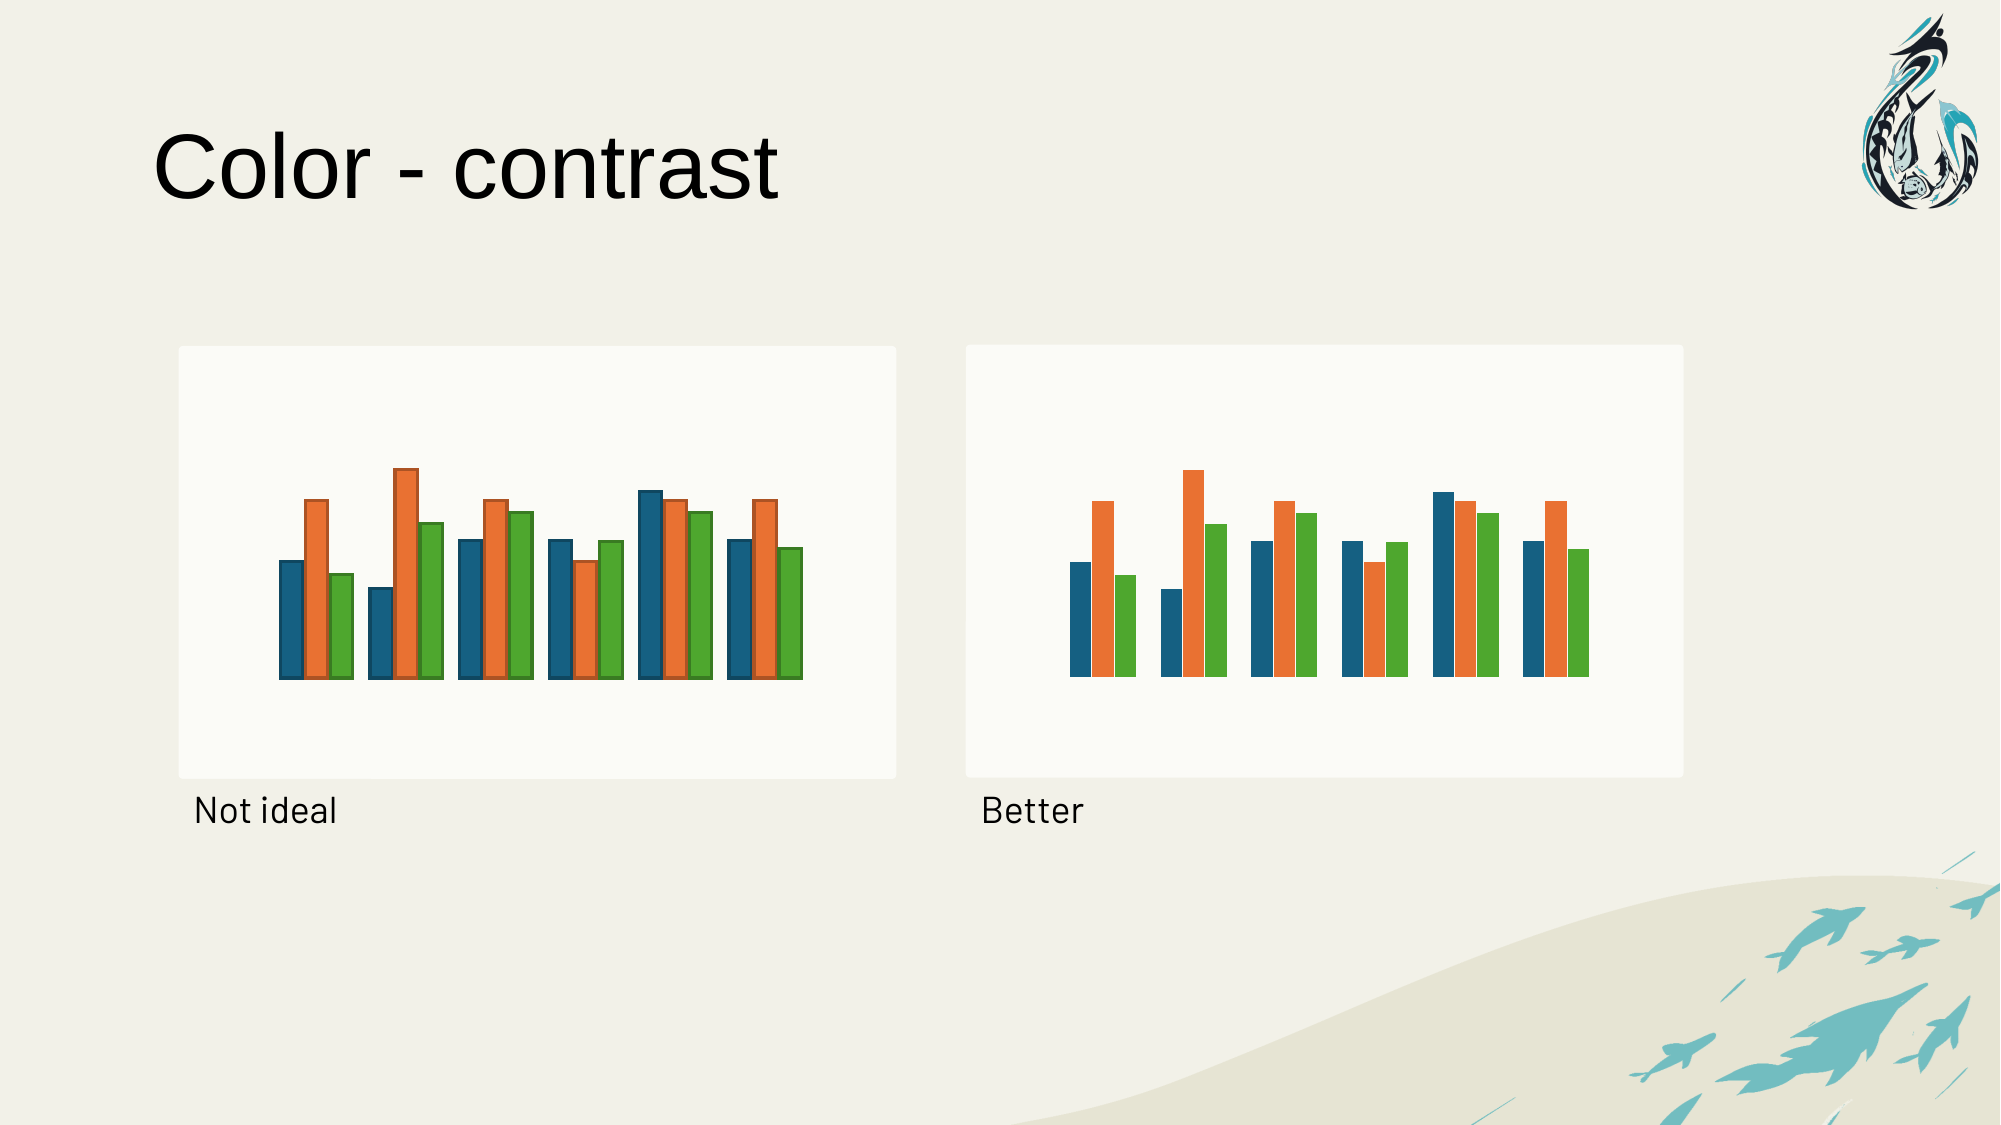

# Color - contrast

Not ideal
Better